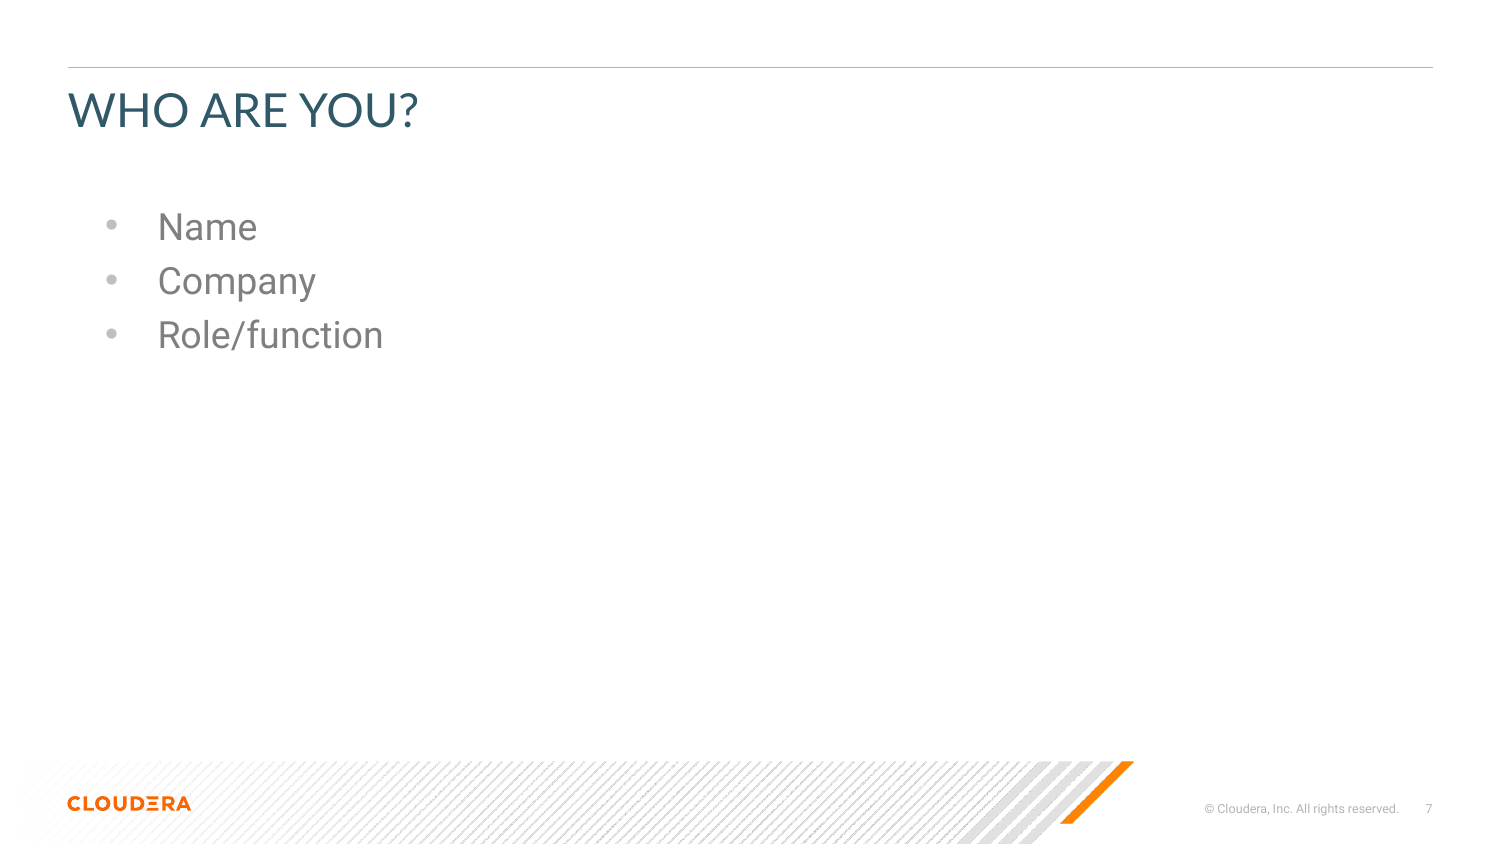

# WHO ARE YOU?
Name
Company
Role/function